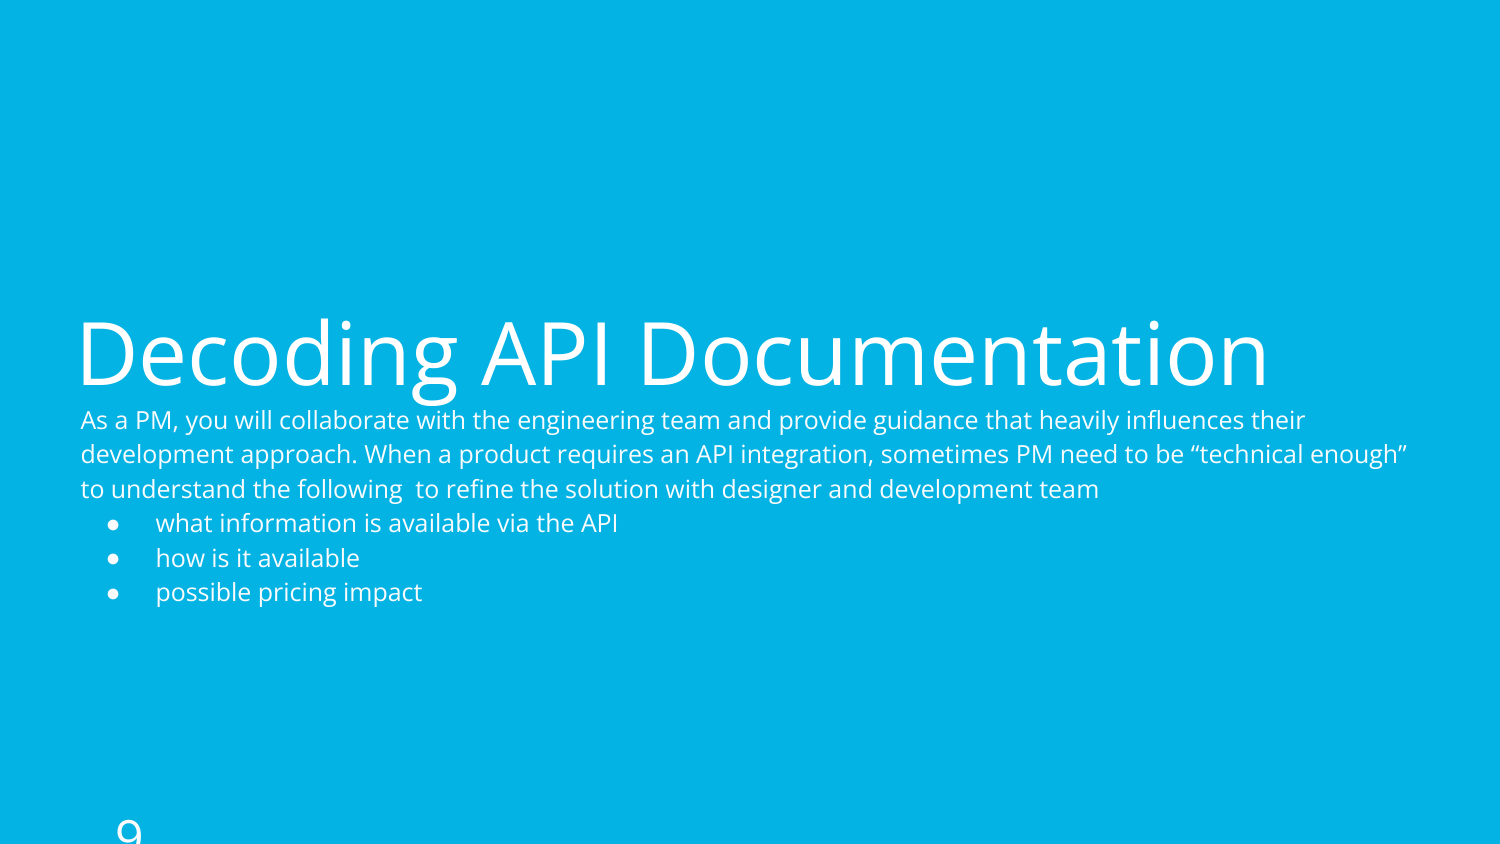

# Decoding API Documentation
As a PM, you will collaborate with the engineering team and provide guidance that heavily influences their development approach. When a product requires an API integration, sometimes PM need to be “technical enough” to understand the following  to refine the solution with designer and development team
what information is available via the API
how is it available
possible pricing impact
© 2019 Udacity.  All rights reserved.